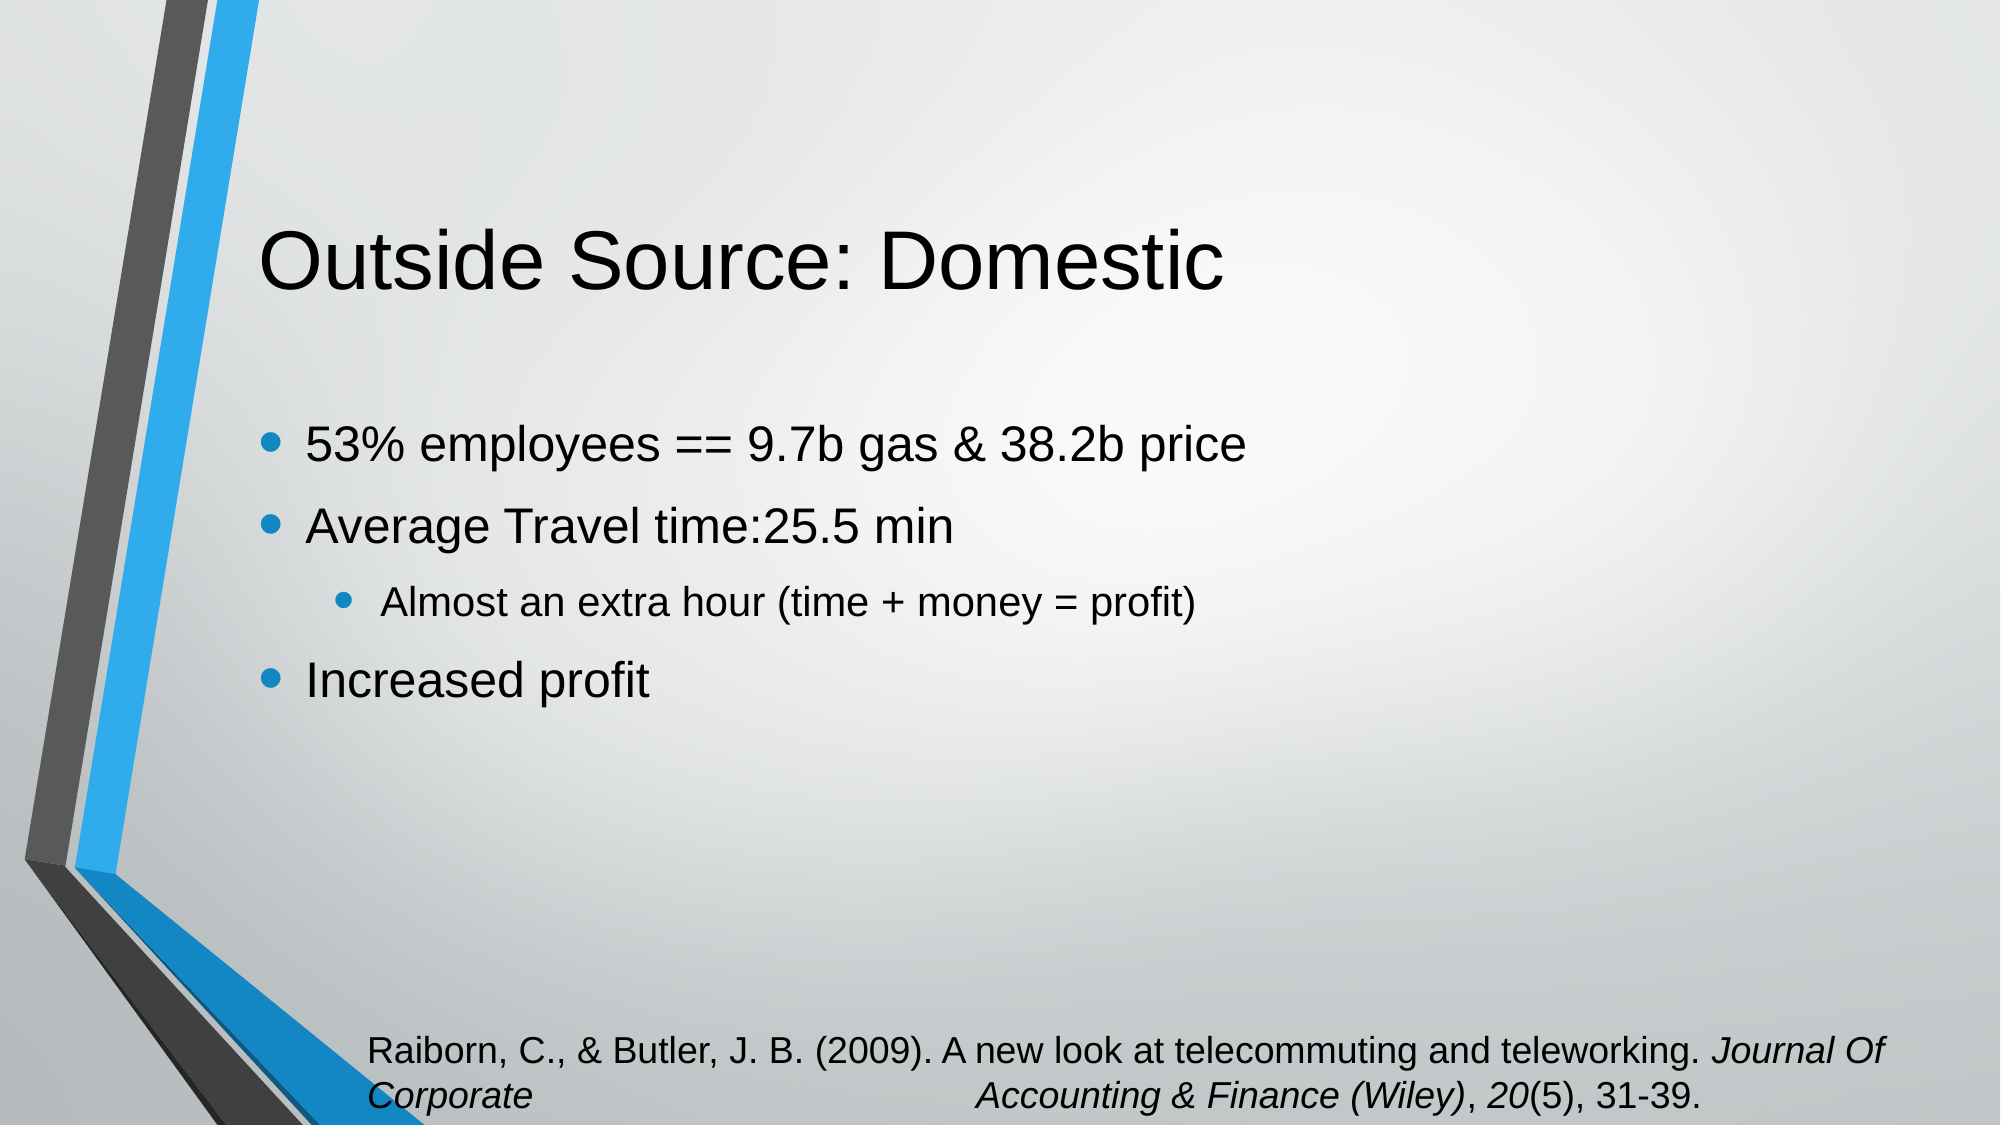

# Outside Source: Domestic
53% employees == 9.7b gas & 38.2b price
Average Travel time:25.5 min
Almost an extra hour (time + money = profit)
Increased profit
Raiborn, C., & Butler, J. B. (2009). A new look at telecommuting and teleworking. Journal Of Corporate			 Accounting & Finance (Wiley), 20(5), 31-39. doi:10.1002/jcaf.20511